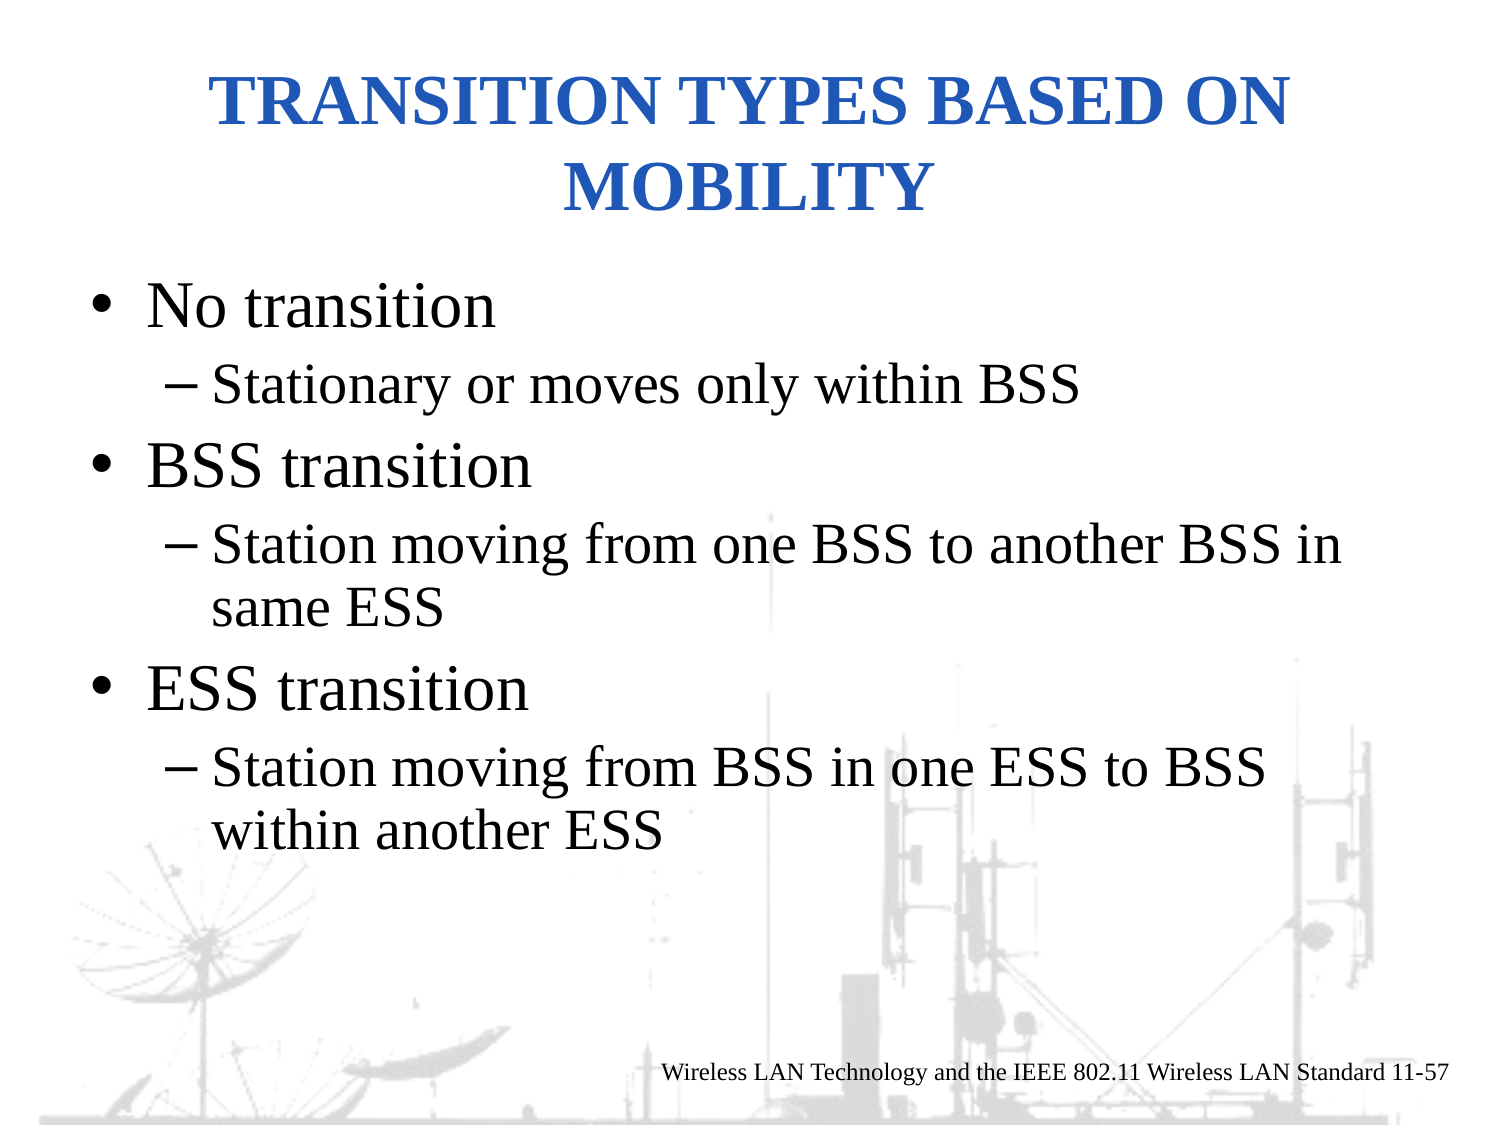

# Transition Types Based On Mobility
No transition
Stationary or moves only within BSS
BSS transition
Station moving from one BSS to another BSS in same ESS
ESS transition
Station moving from BSS in one ESS to BSS within another ESS
Wireless LAN Technology and the IEEE 802.11 Wireless LAN Standard 11-57